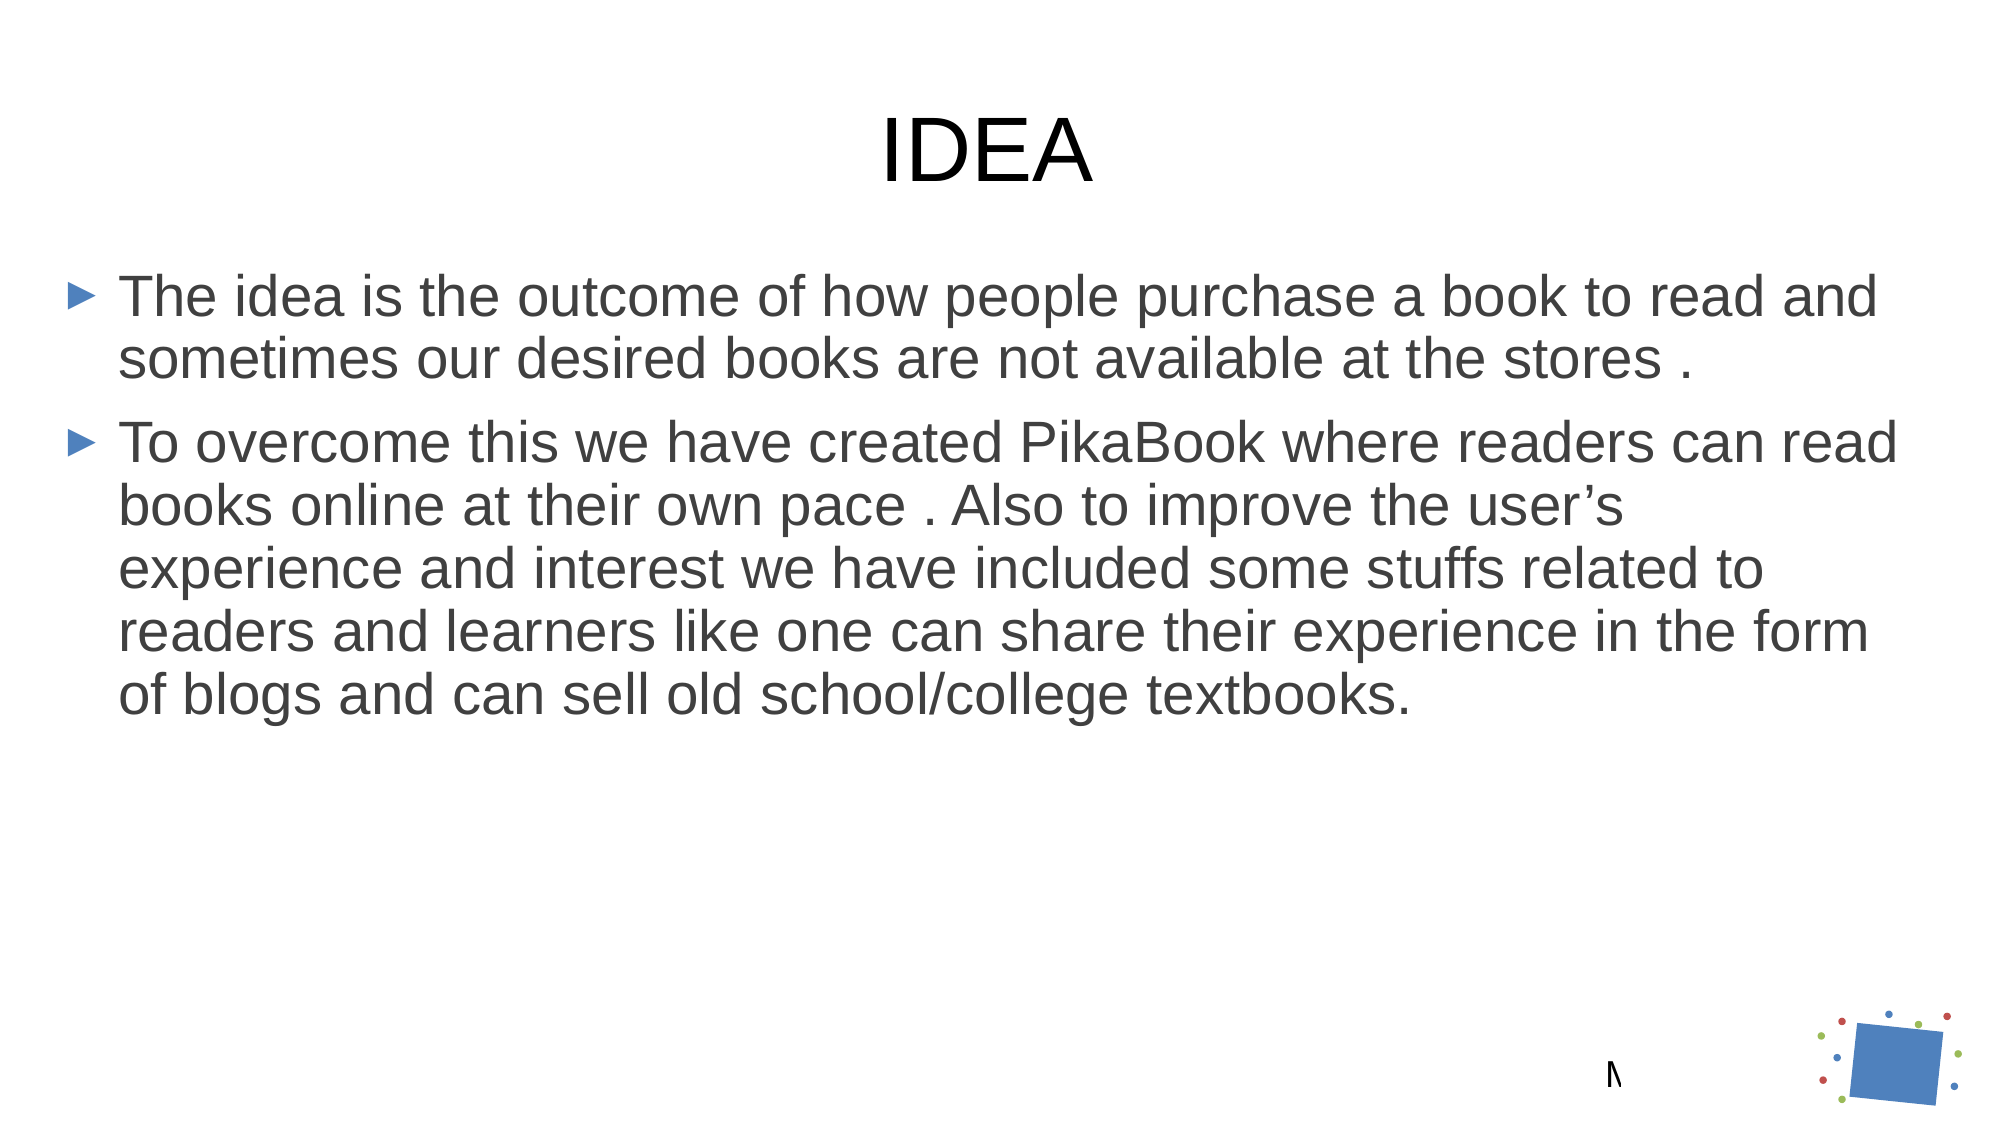

# IDEA
The idea is the outcome of how people purchase a book to read and sometimes our desired books are not available at the stores .
To overcome this we have created PikaBook where readers can read books online at their own pace . Also to improve the user’s experience and interest we have included some stuffs related to readers and learners like one can share their experience in the form of blogs and can sell old school/college textbooks.